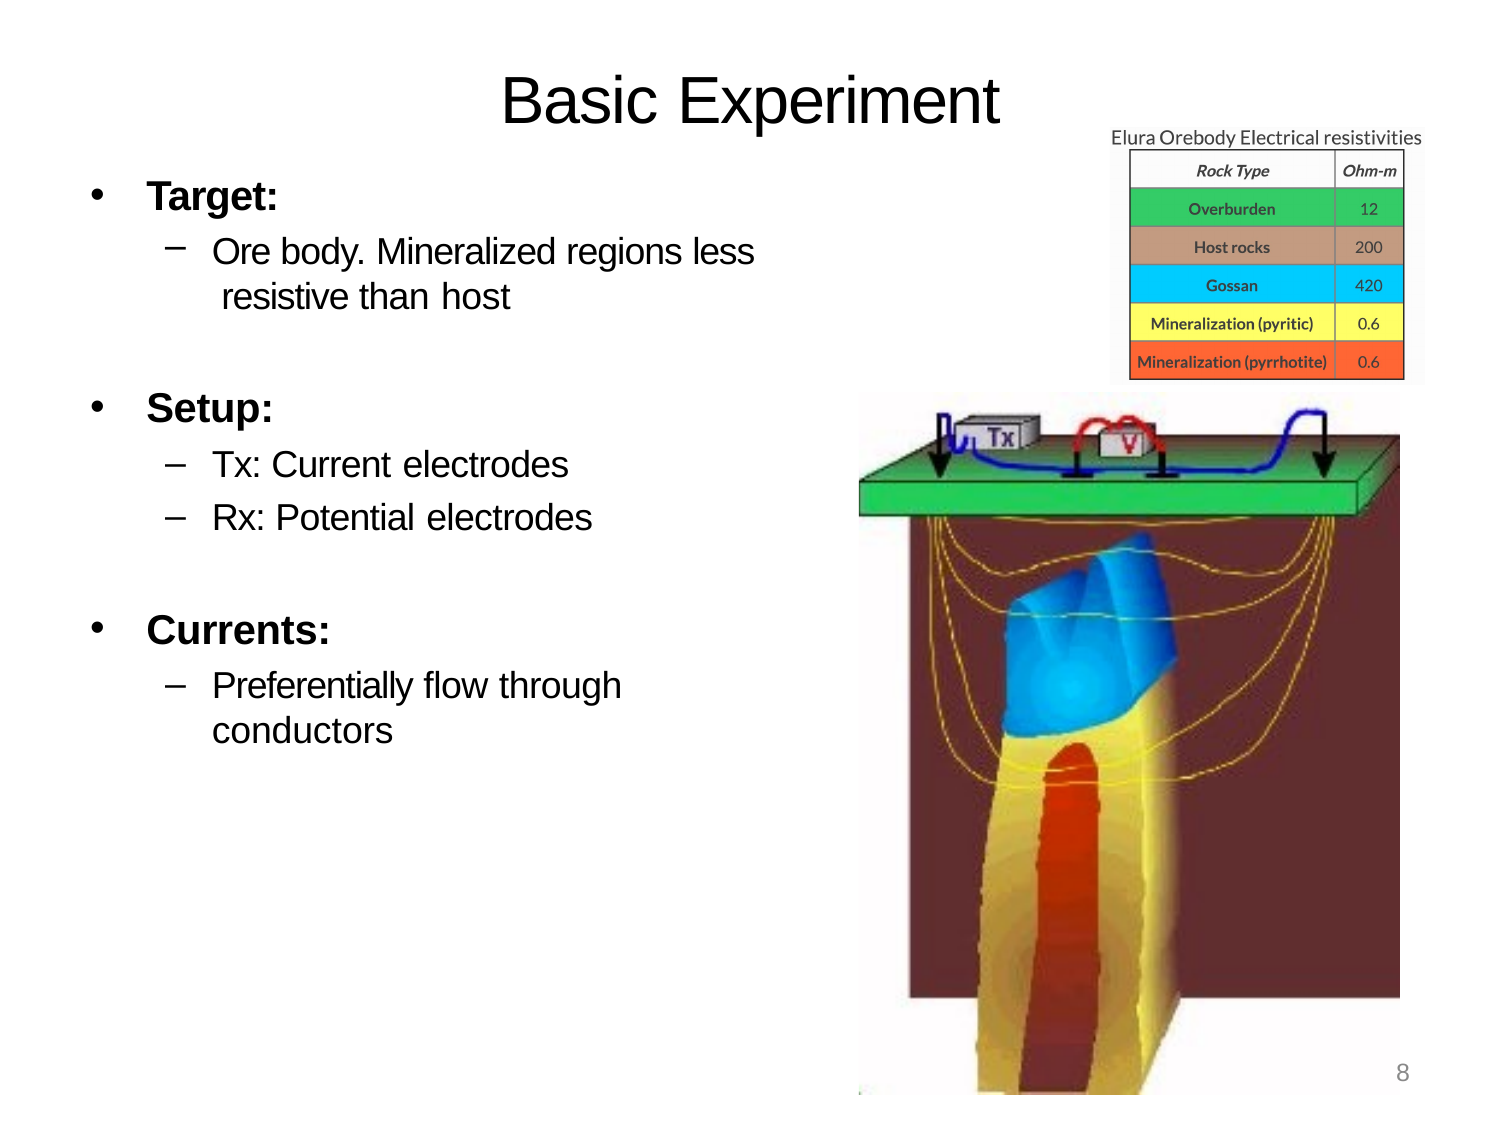

# Basic Experiment

Target:
Ore body. Mineralized regions less  resistive than host

Setup:
Tx: Current electrodes
Rx: Potential electrodes

Currents:
Preferentially flow through conductors

8